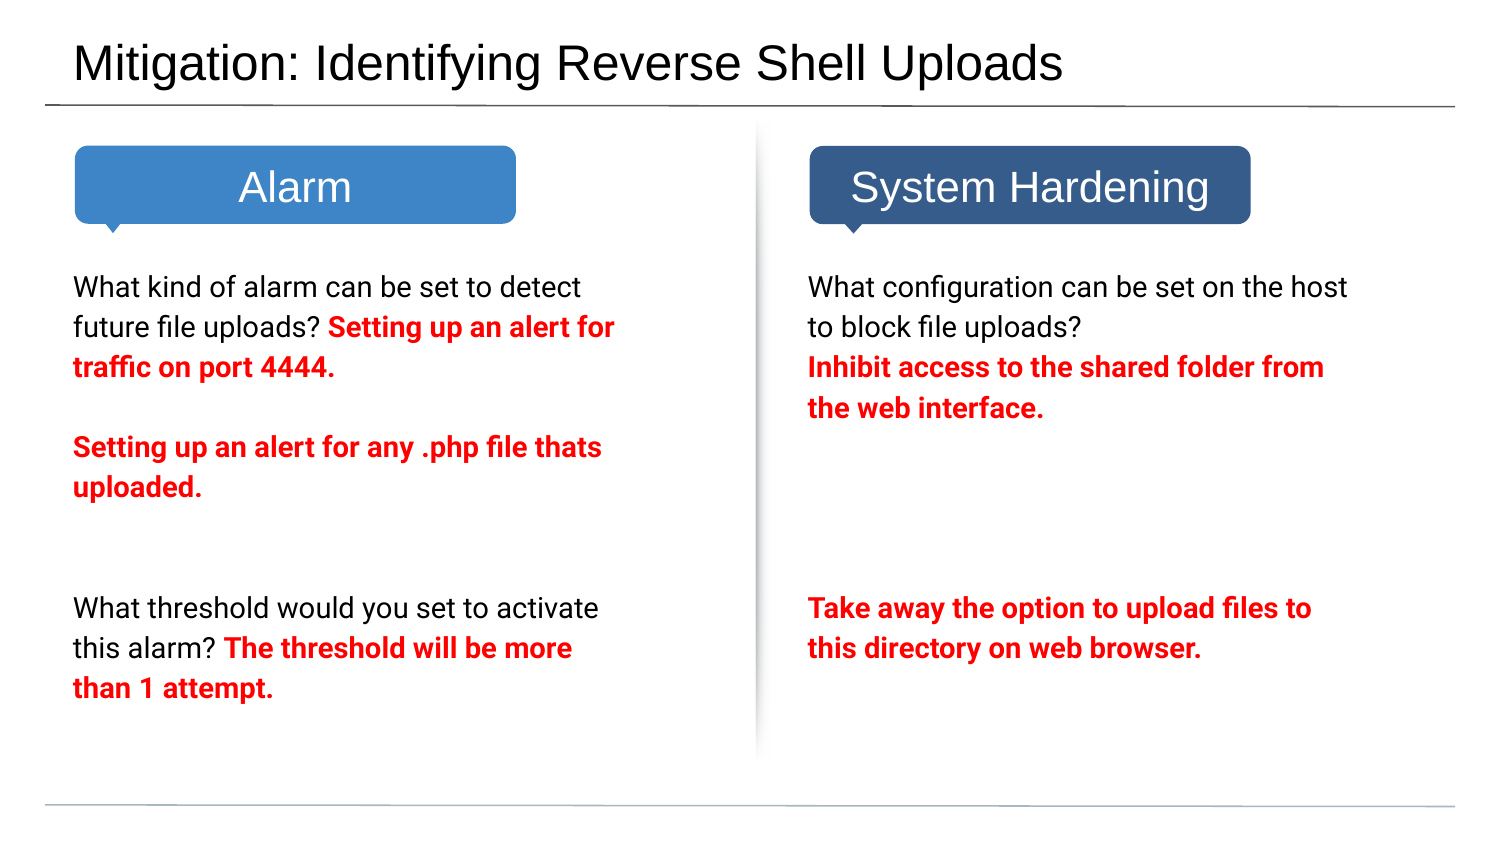

# Mitigation: Identifying Reverse Shell Uploads
What kind of alarm can be set to detect future file uploads? Setting up an alert for traffic on port 4444.

Setting up an alert for any .php file thats uploaded.

What threshold would you set to activate this alarm? The threshold will be more than 1 attempt.

What configuration can be set on the host to block file uploads?
Inhibit access to the shared folder from the web interface.

Take away the option to upload files to this directory on web browser.